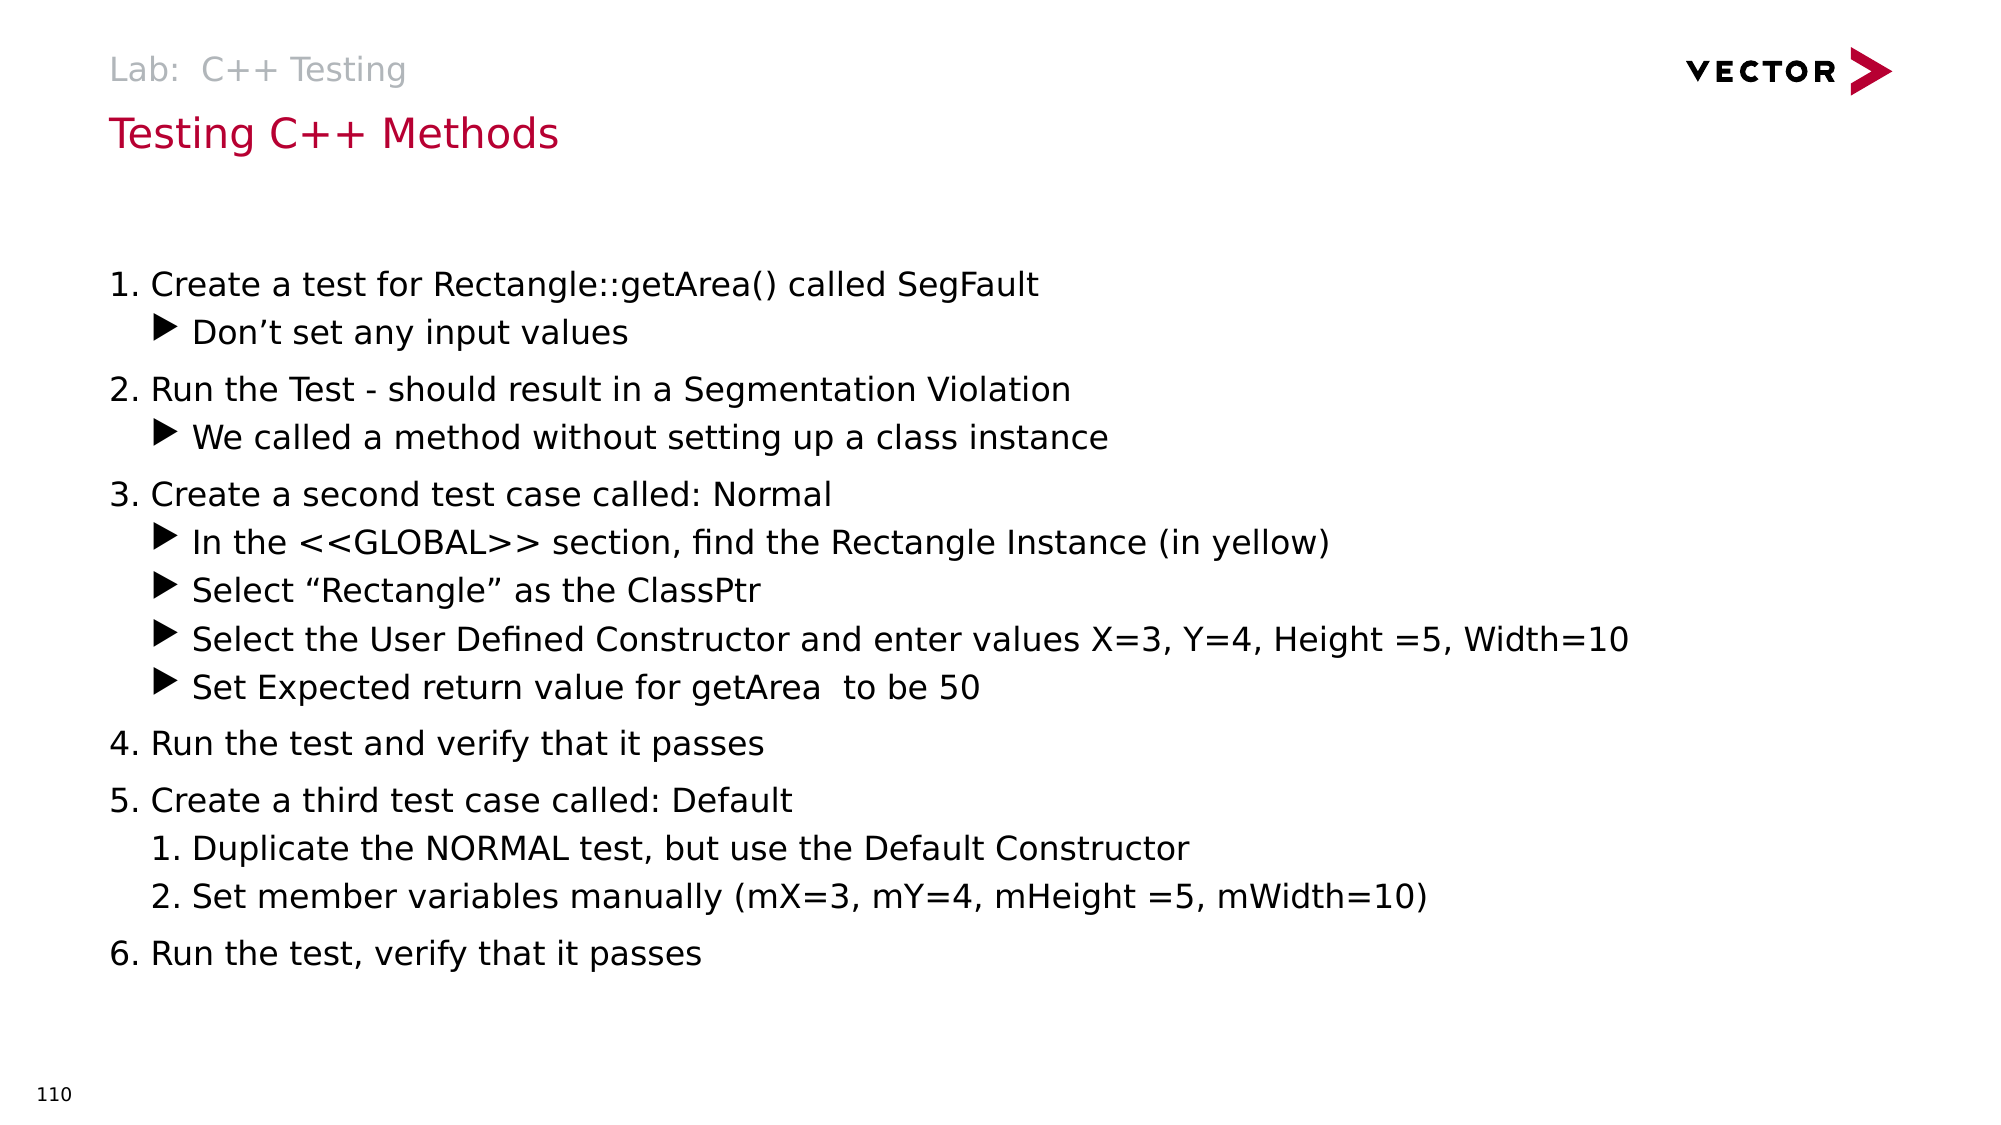

# Lab:  C++ Testing
Testing C++ Methods

Create a test for Rectangle::getArea() called SegFault
Don’t set any input values
Run the Test - should result in a Segmentation Violation
We called a method without setting up a class instance
Create a second test case called: Normal
In the <<GLOBAL>> section, find the Rectangle Instance (in yellow)
Select “Rectangle” as the ClassPtr
Select the User Defined Constructor and enter values X=3, Y=4, Height =5, Width=10
Set Expected return value for getArea  to be 50
Run the test and verify that it passes
Create a third test case called: Default
Duplicate the NORMAL test, but use the Default Constructor
Set member variables manually (mX=3, mY=4, mHeight =5, mWidth=10)
Run the test, verify that it passes